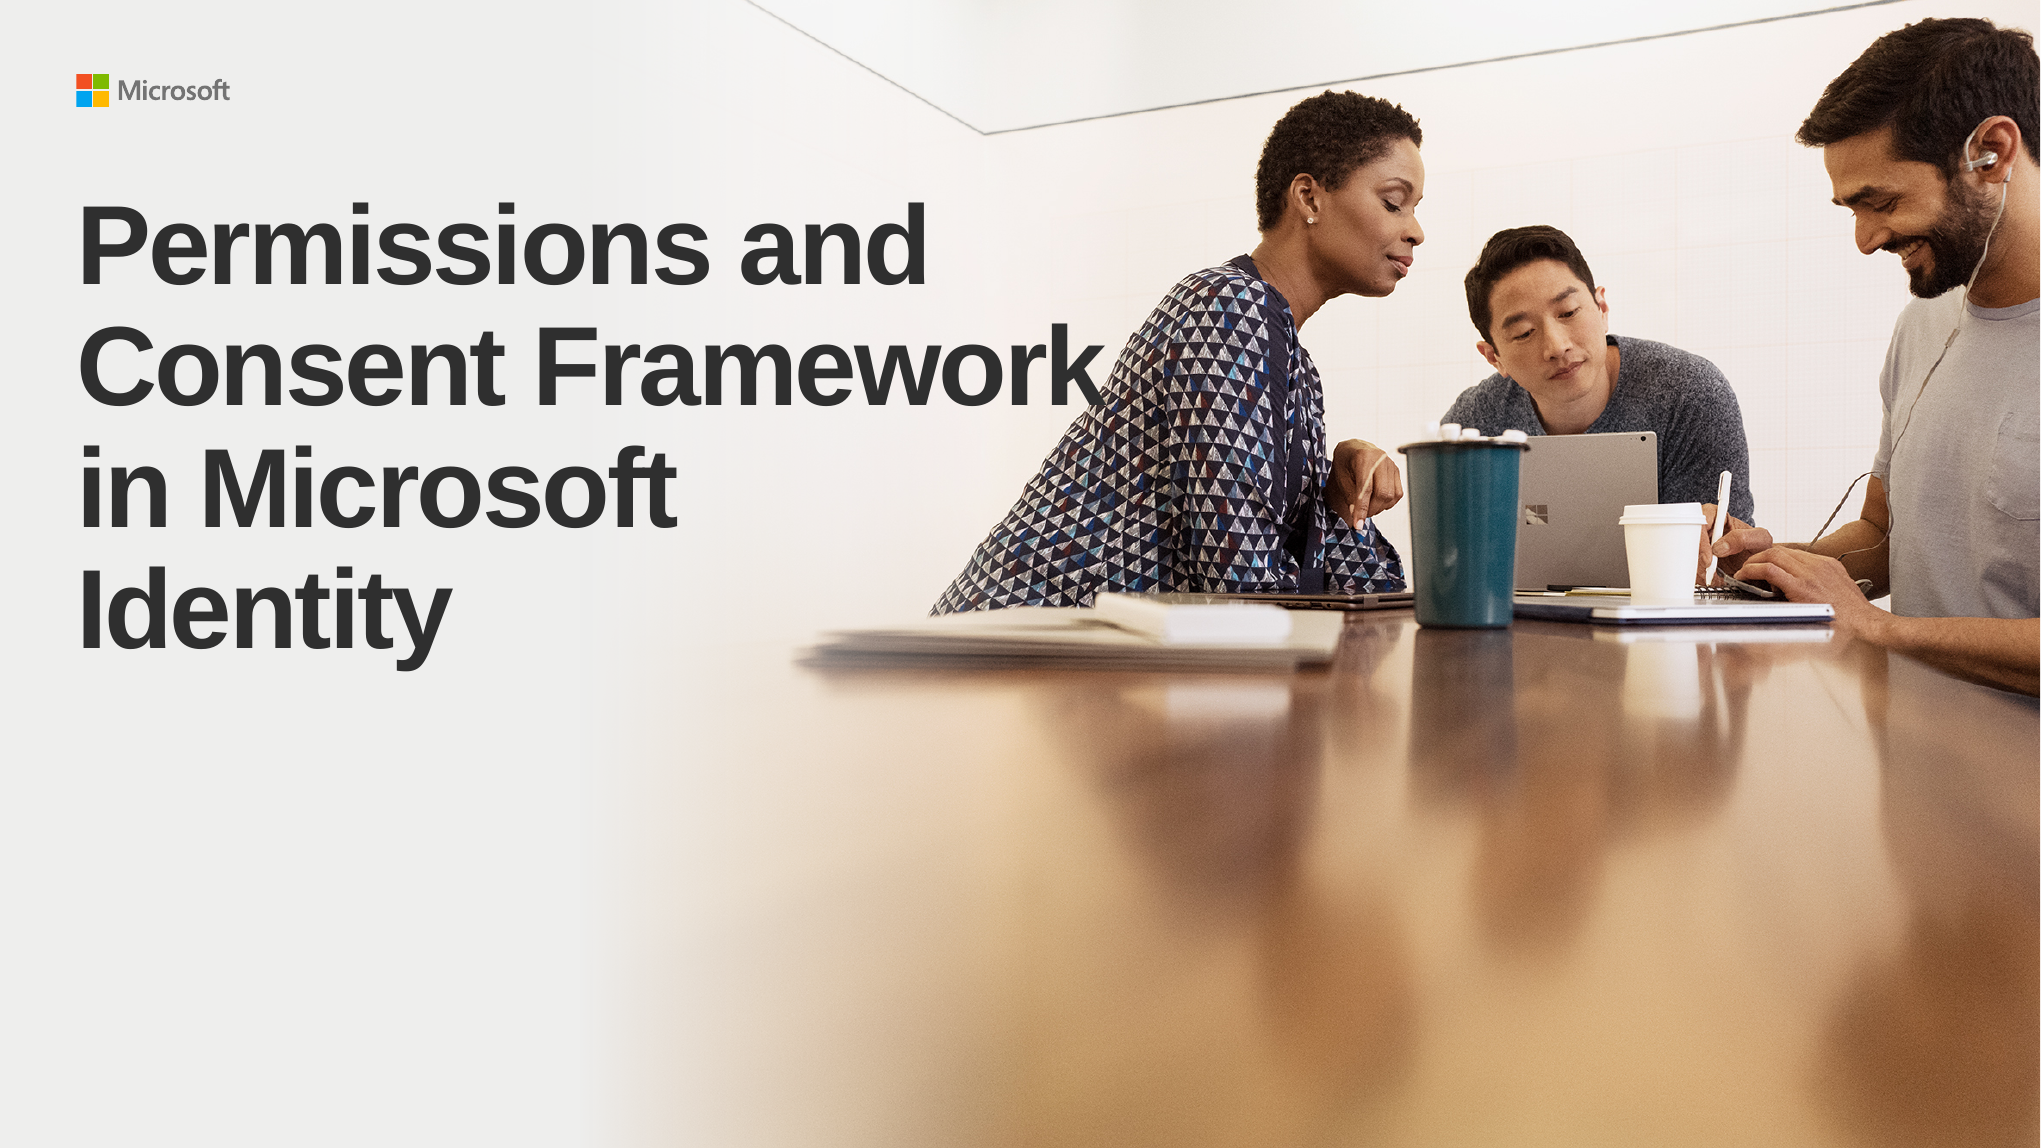

# Permissions and Consent Framework in Microsoft Identity